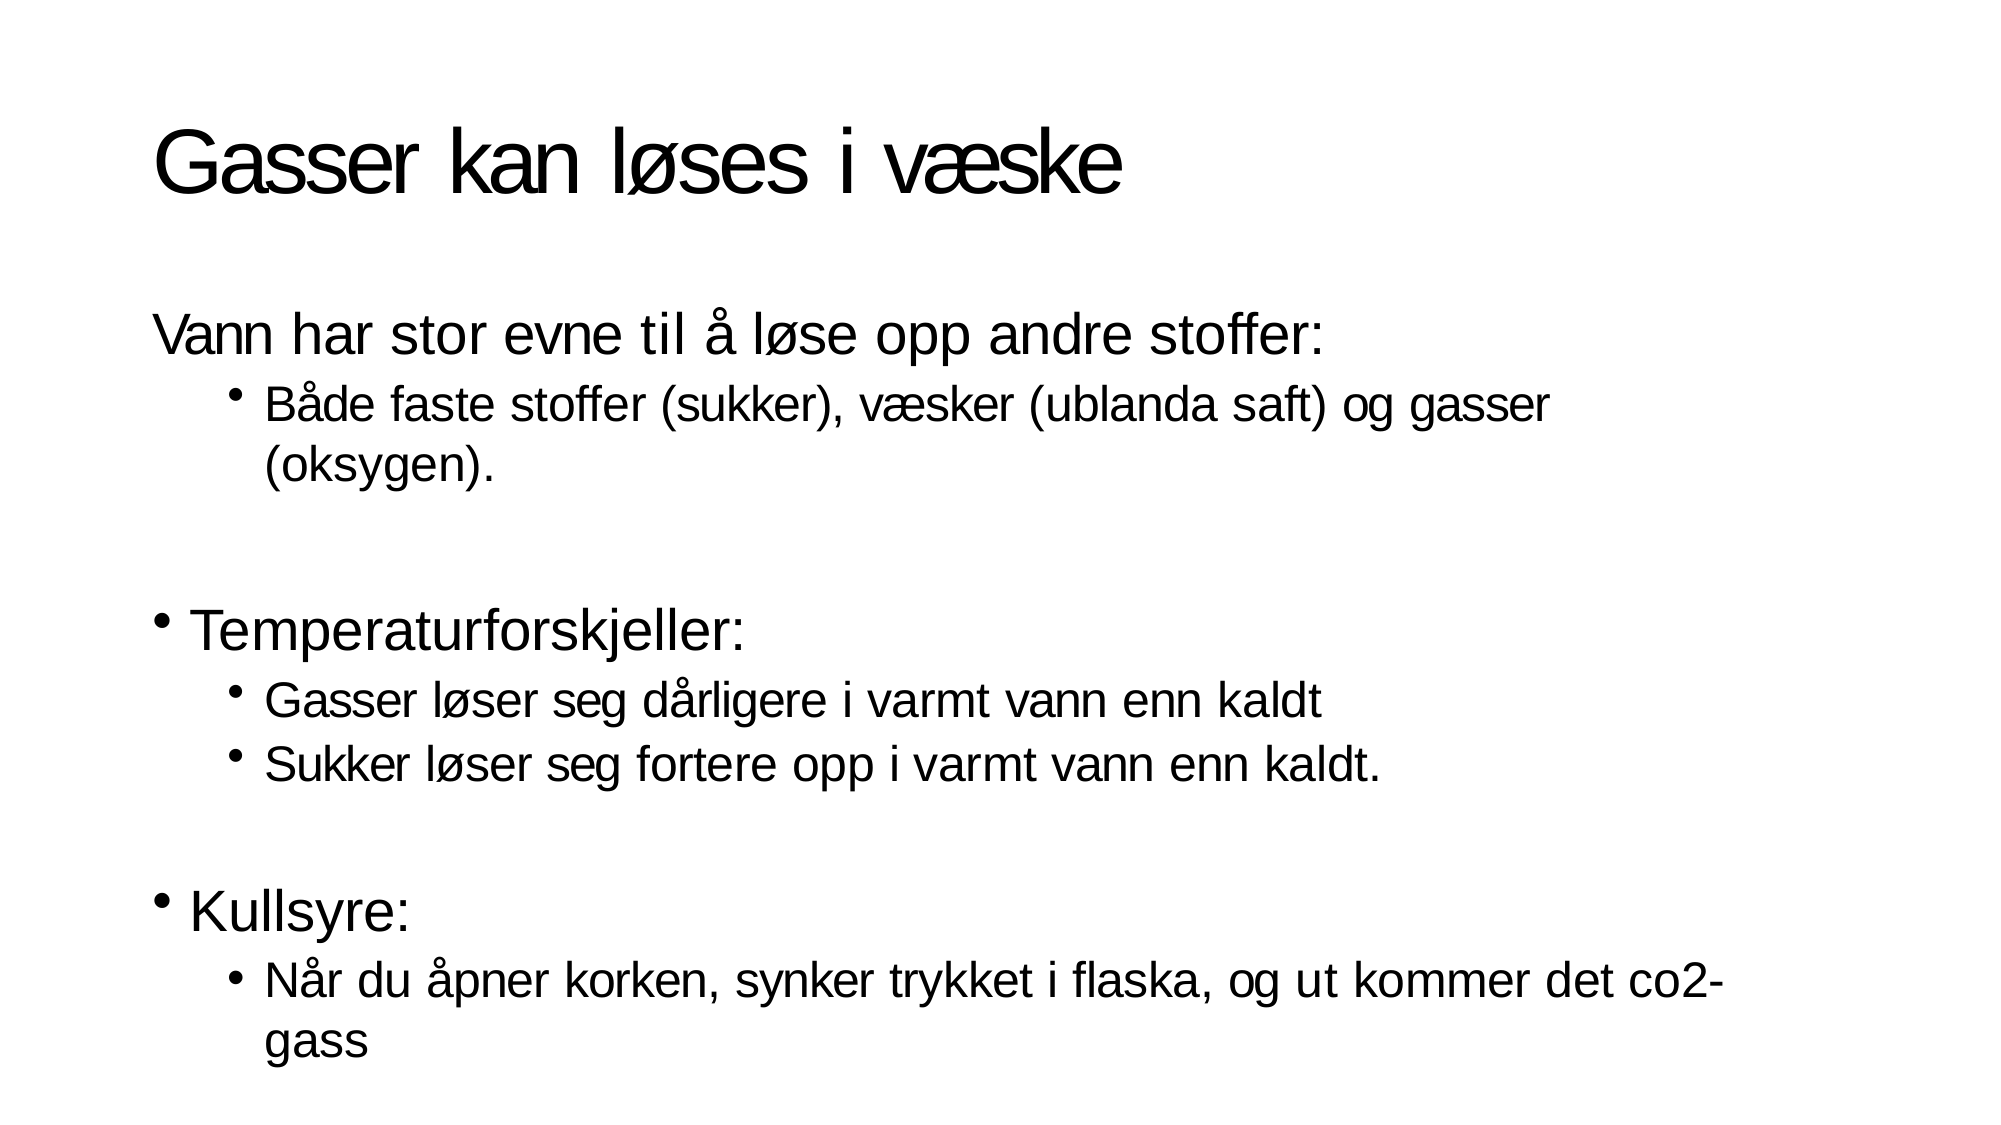

# Gasser kan løses i væske
Vann har stor evne til å løse opp andre stoffer:
Både faste stoffer (sukker), væsker (ublanda saft) og gasser (oksygen).

Temperaturforskjeller:
Gasser løser seg dårligere i varmt vann enn kaldt
Sukker løser seg fortere opp i varmt vann enn kaldt.

Kullsyre:
Når du åpner korken, synker trykket i flaska, og ut kommer det co2-gass